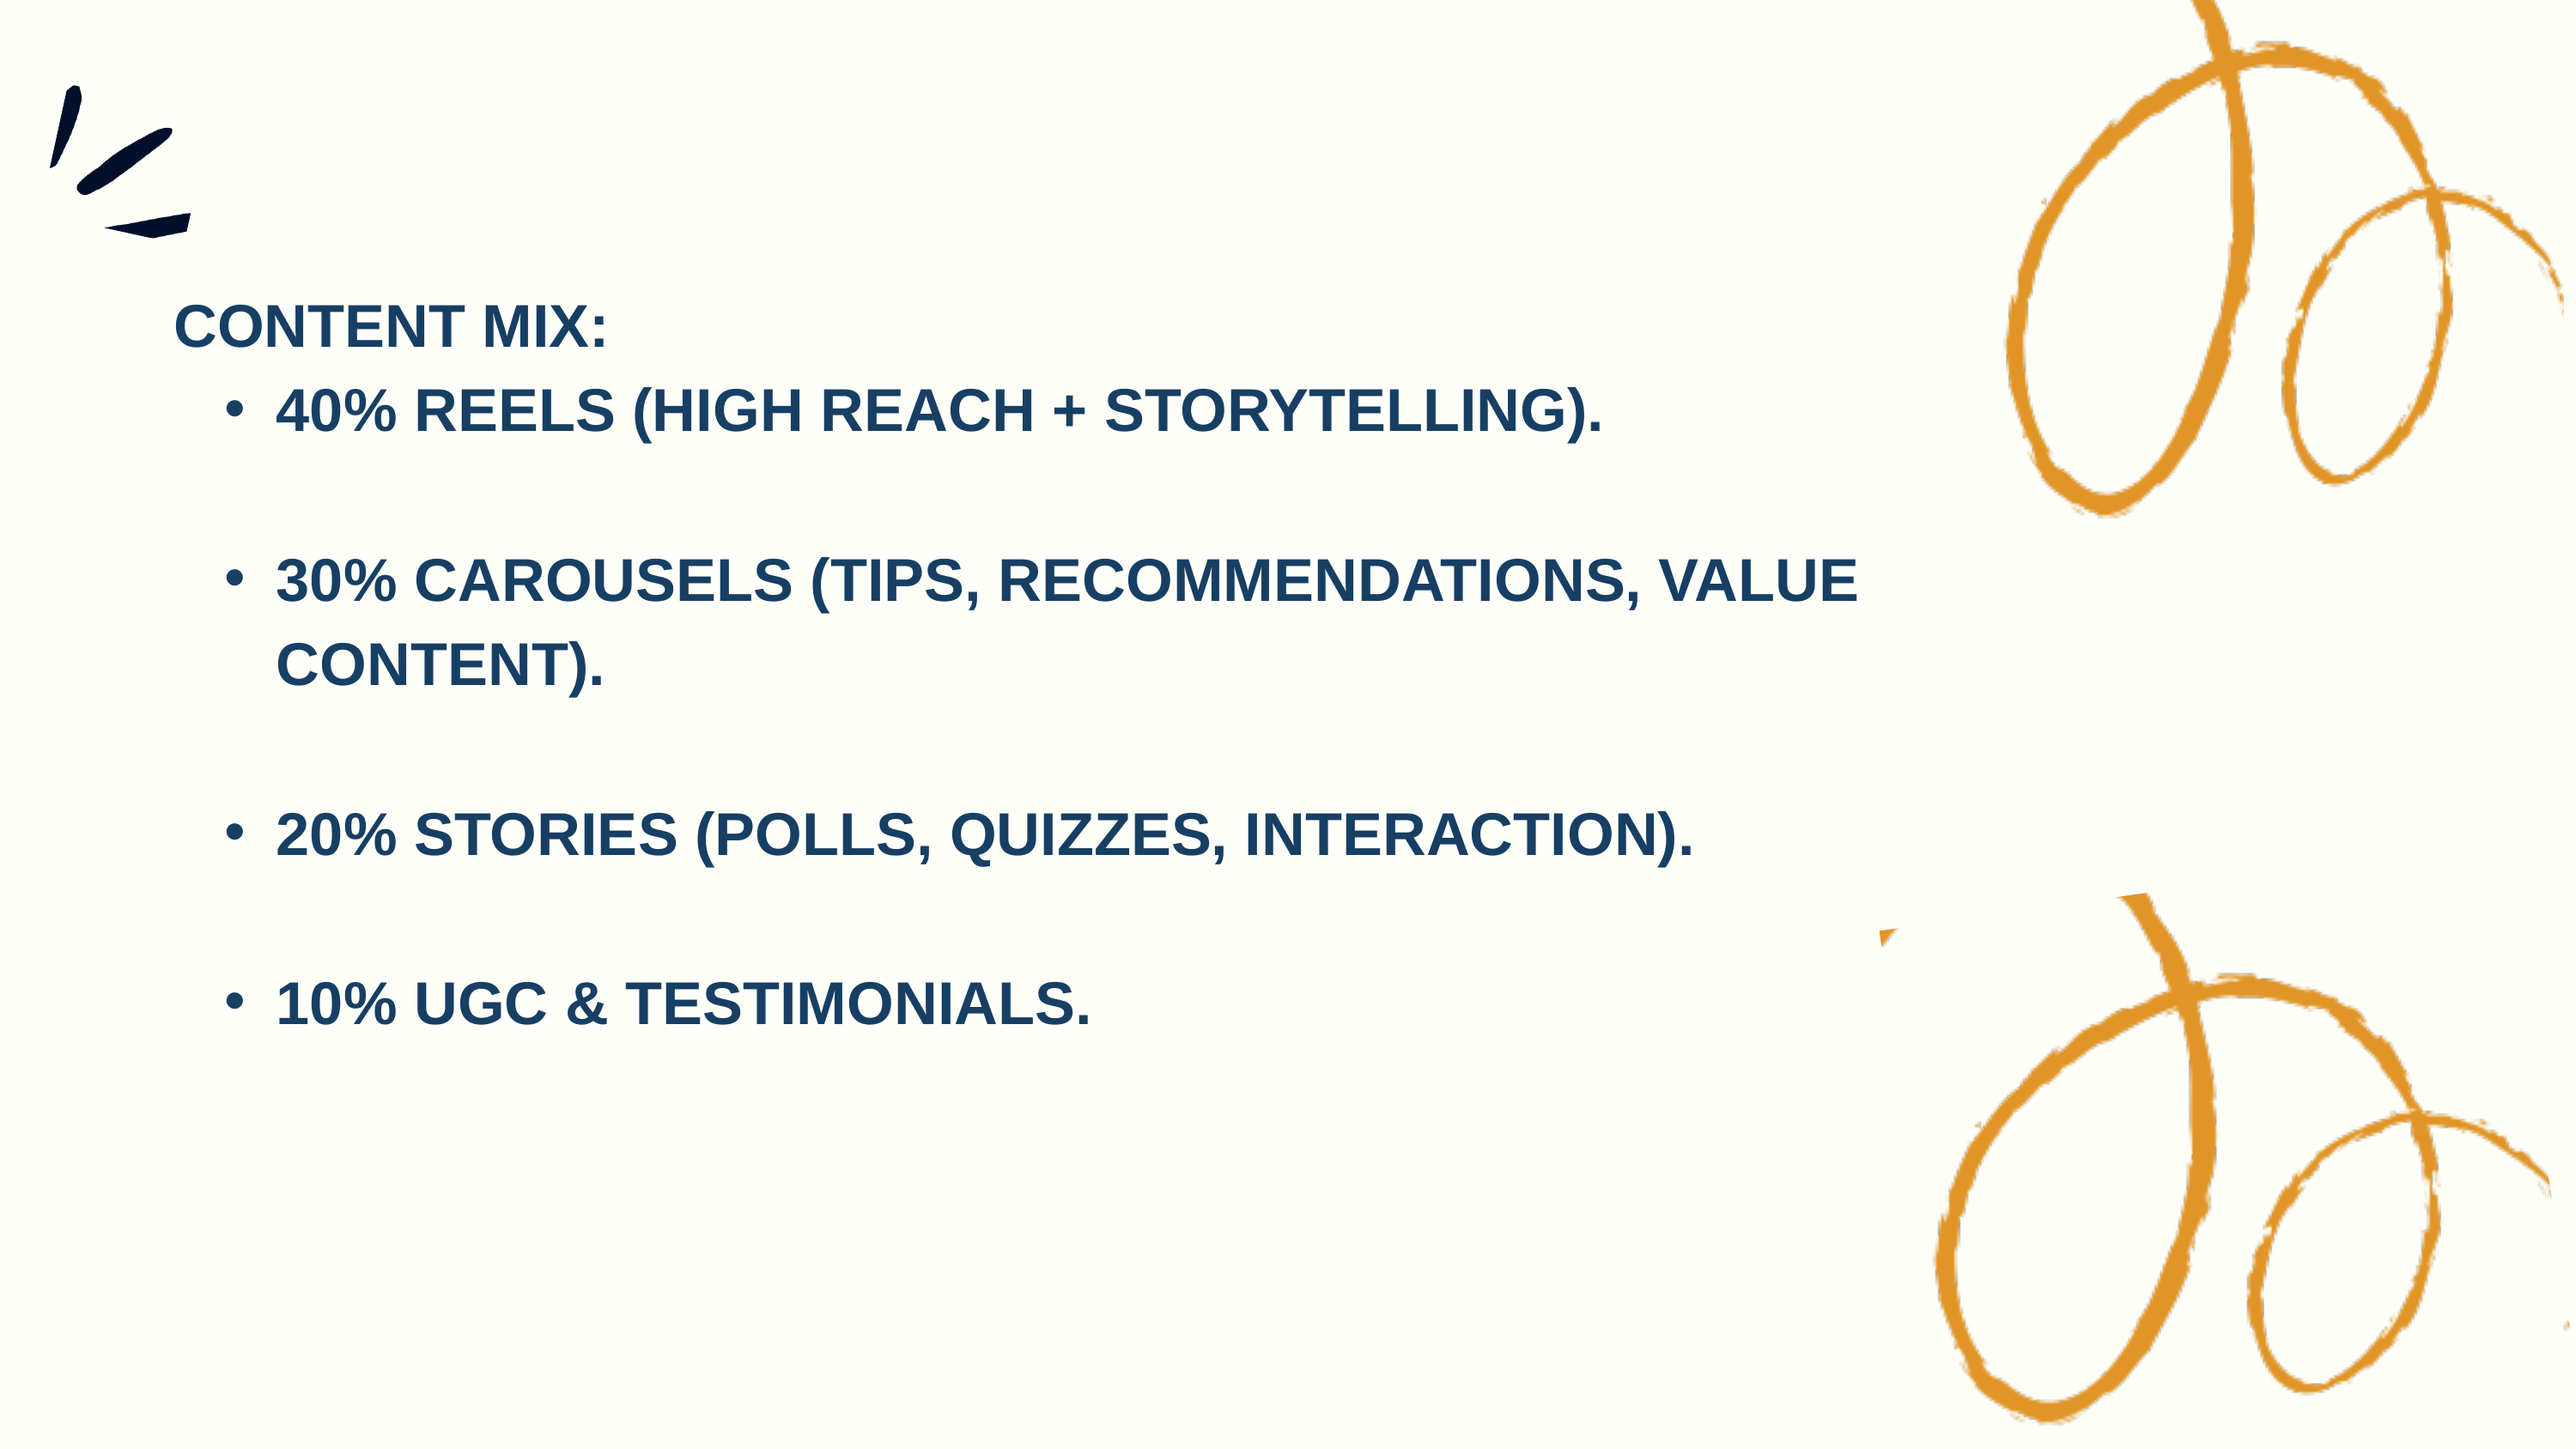

CONTENT MIX:
40% REELS (HIGH REACH + STORYTELLING).

30% CAROUSELS (TIPS, RECOMMENDATIONS, VALUE CONTENT).

20% STORIES (POLLS, QUIZZES, INTERACTION).

10% UGC & TESTIMONIALS.